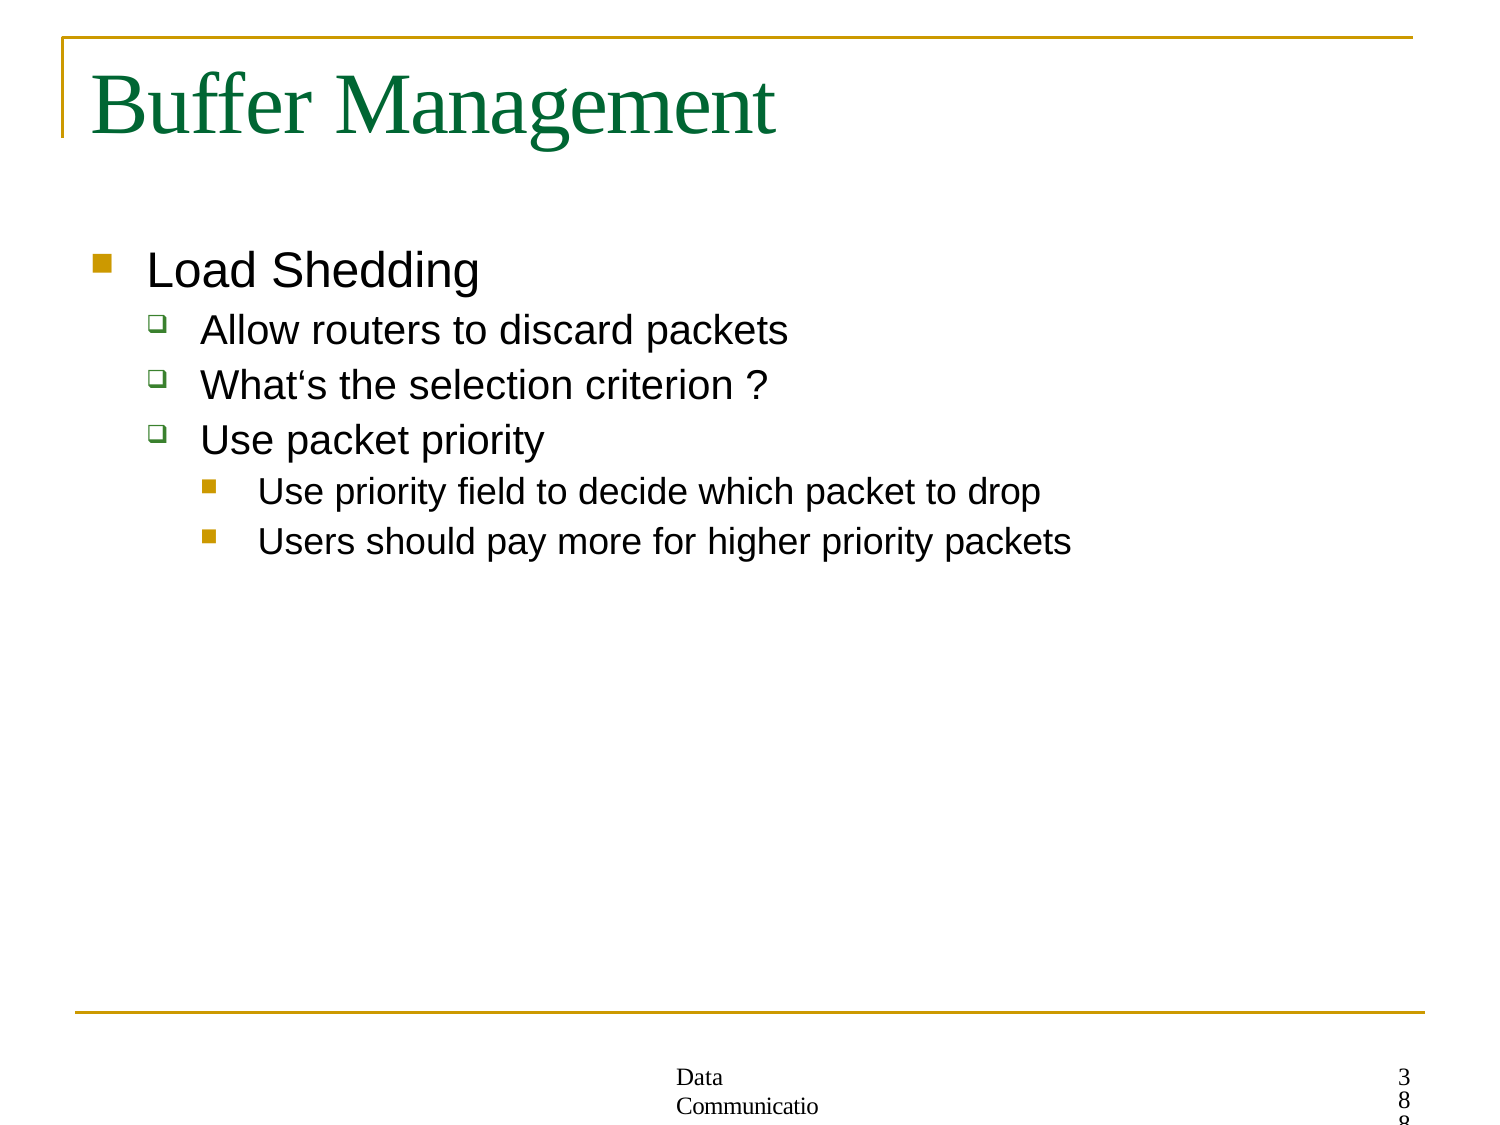

# Buffer Management
Load Shedding
Allow routers to discard packets
What‘s the selection criterion ?
Use packet priority
Use priority field to decide which packet to drop
Users should pay more for higher priority packets
388
Data Communication Networks